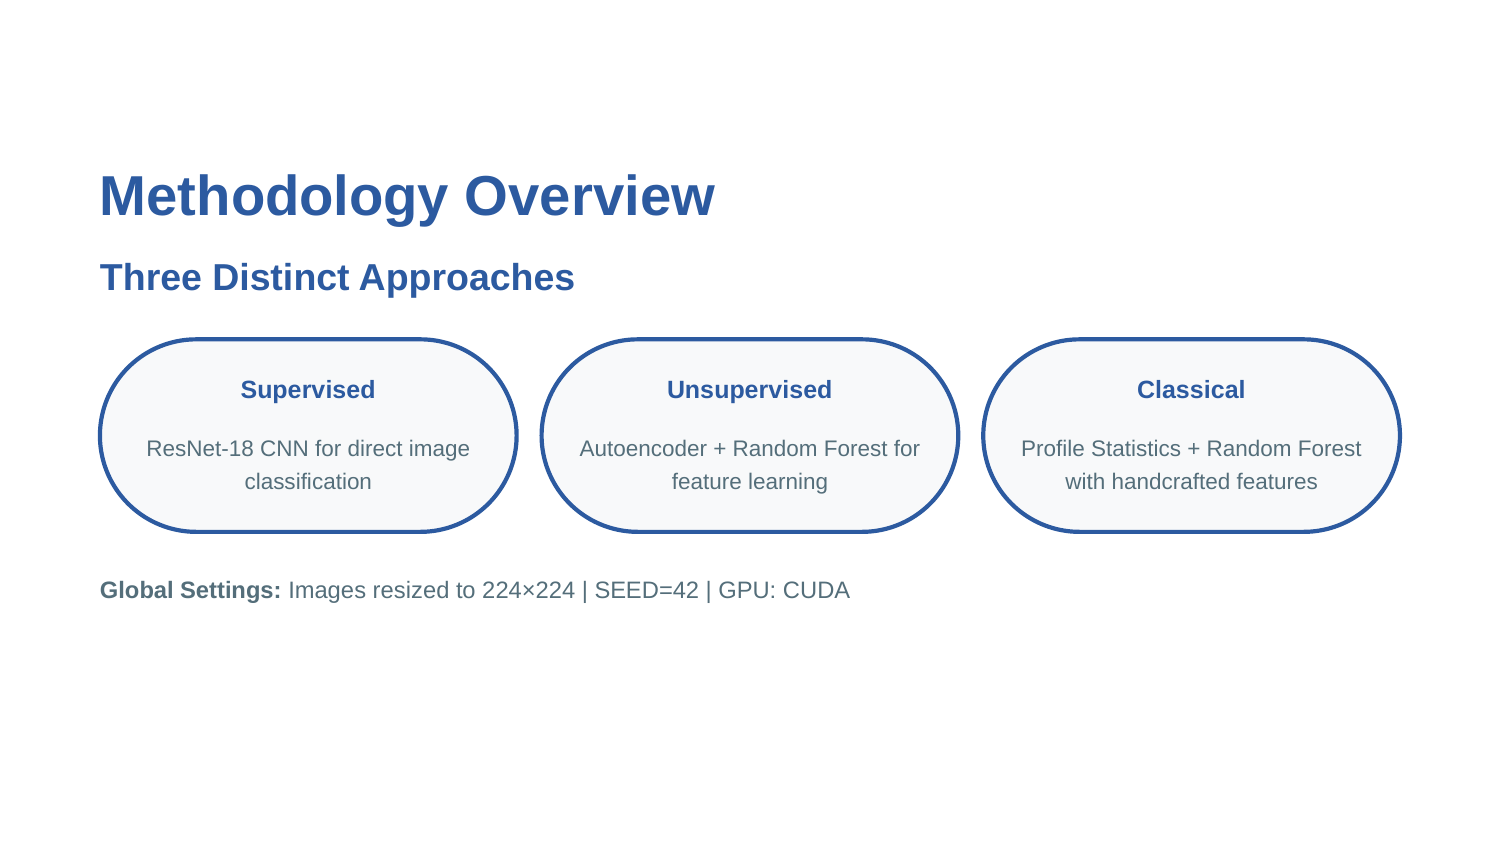

Methodology Overview
Three Distinct Approaches

Supervised
Unsupervised
Classical
ResNet-18 CNN for direct image classification
Autoencoder + Random Forest for feature learning
Profile Statistics + Random Forest with handcrafted features
Global Settings: Images resized to 224×224 | SEED=42 | GPU: CUDA